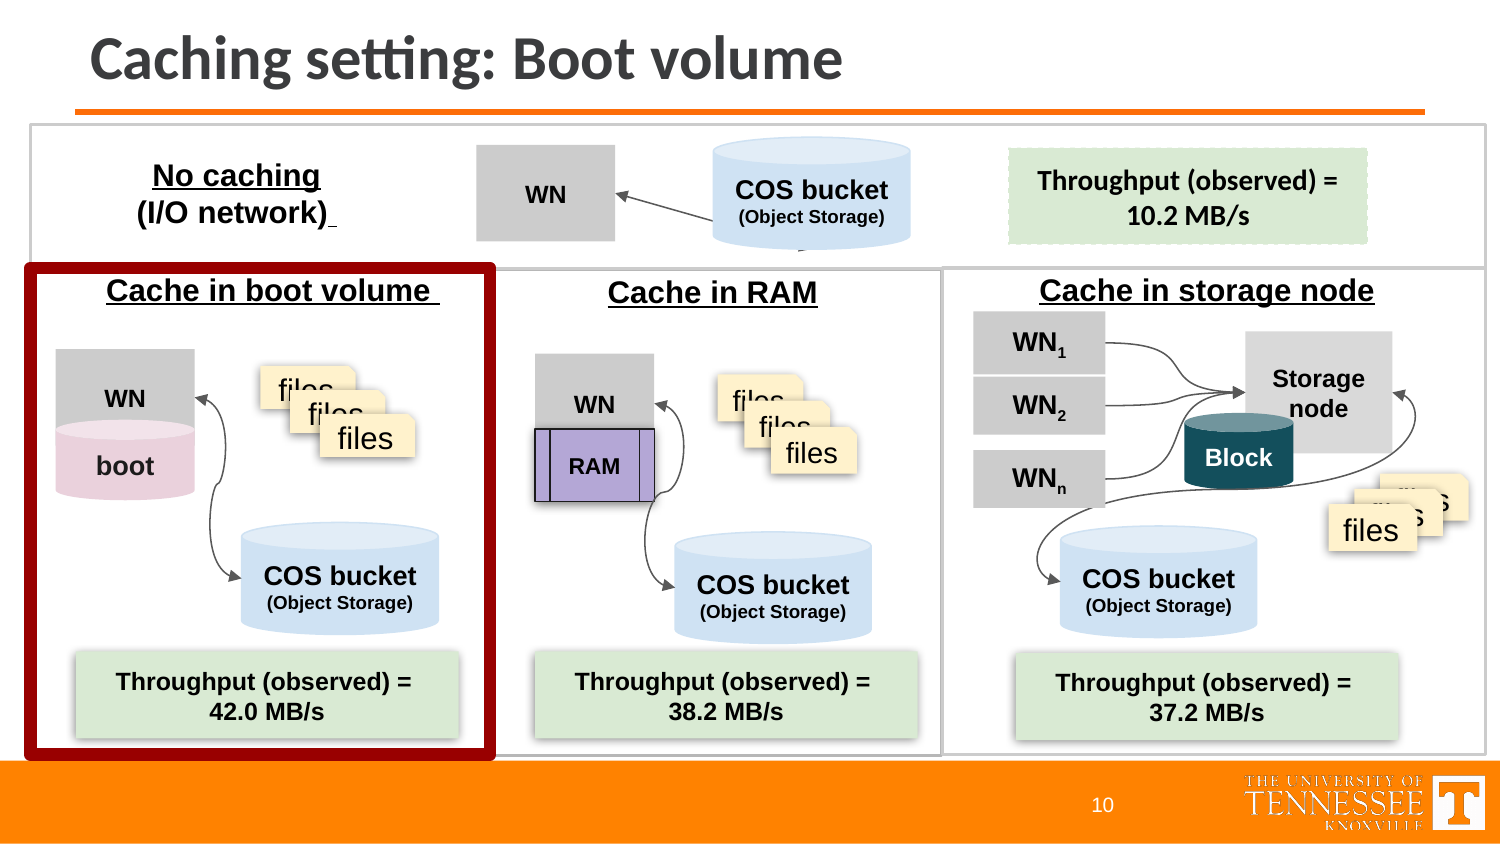

# Caching setting: Boot volume

COS bucket
(Object Storage)
No caching
(I/O network)
WN
Throughput (observed) = 10.2 MB/s
Cache in boot volume
Cache in storage node
Cache in RAM

WN1
Storage node
WN
WN
files
files
WN2
files
files
Block
files
boot
files
RAM
WNn
files
files
files
COS bucket
(Object Storage)
COS bucket
(Object Storage)
COS bucket
(Object Storage)
Throughput (observed) =
42.0 MB/s
Throughput (observed) =
38.2 MB/s
Throughput (observed) =
37.2 MB/s
10